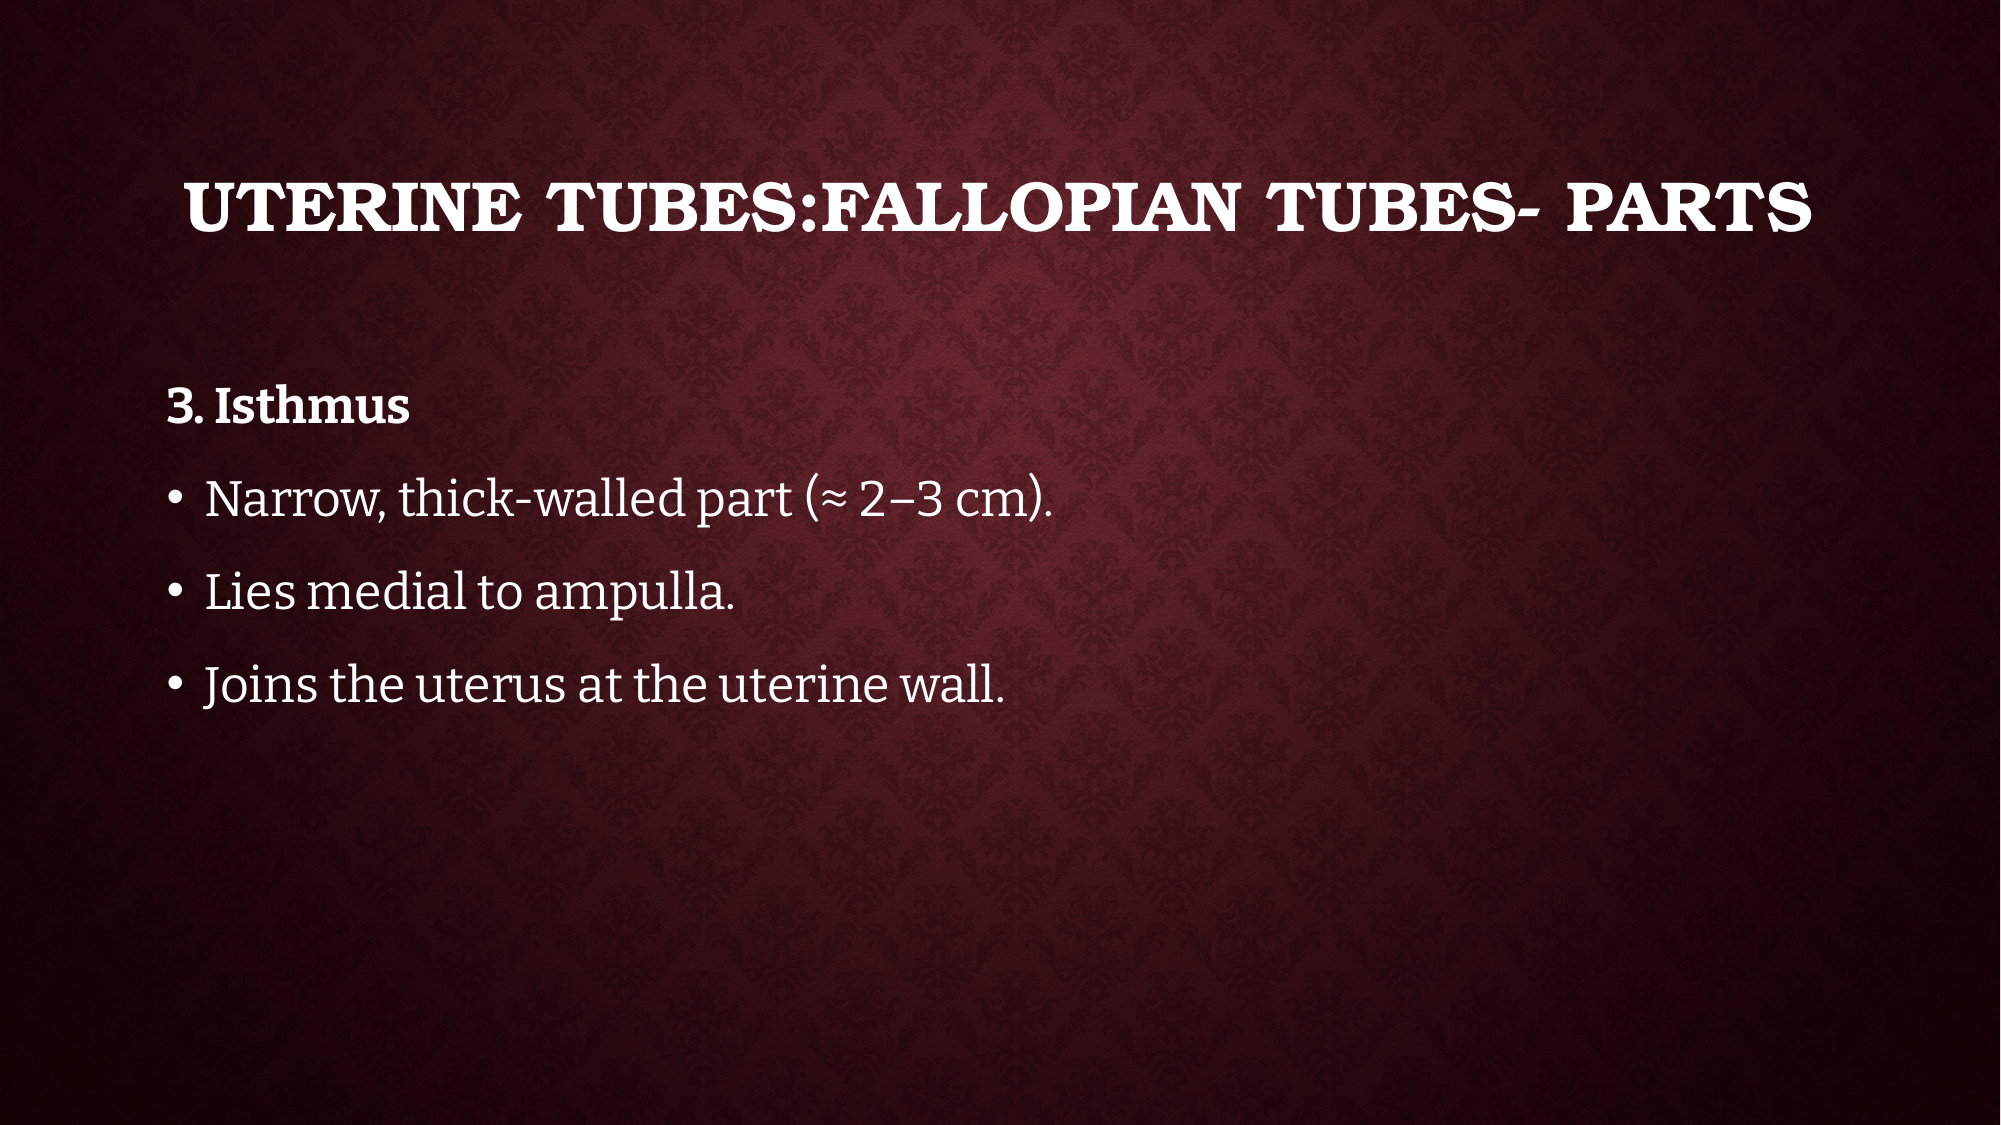

# Uterine tubes:fallopian tubes- parts
3. Isthmus
Narrow, thick-walled part (≈ 2–3 cm).
Lies medial to ampulla.
Joins the uterus at the uterine wall.